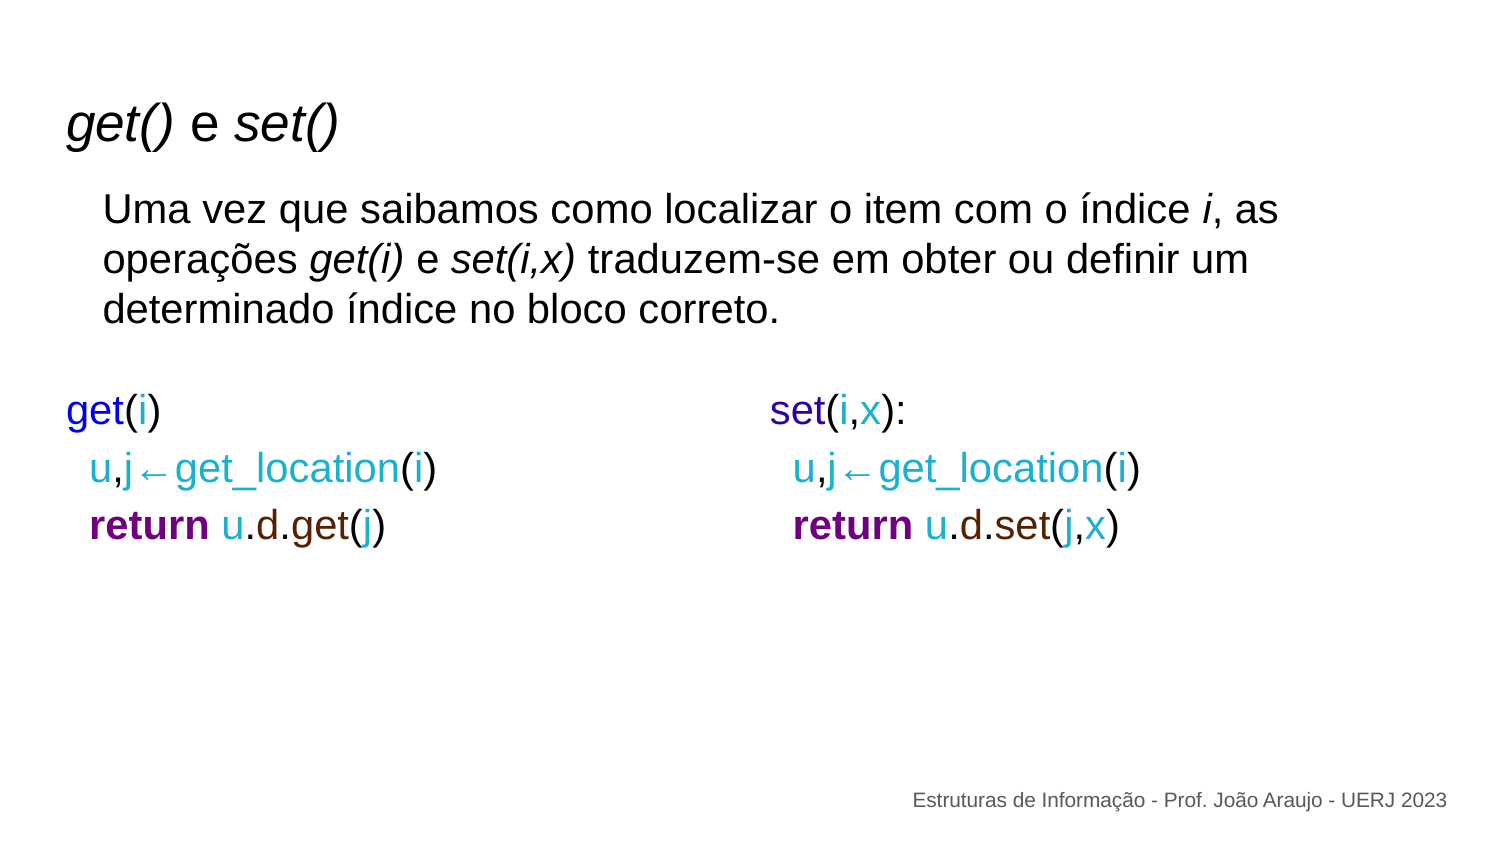

# get() e set()
Uma vez que saibamos como localizar o item com o índice i, as operações get(i) e set(i,x) traduzem-se em obter ou definir um determinado índice no bloco correto.

get(i)
  u,j←get_location(i)
  return u.d.get(j)

set(i,x):
  u,j←get_location(i)
  return u.d.set(j,x)